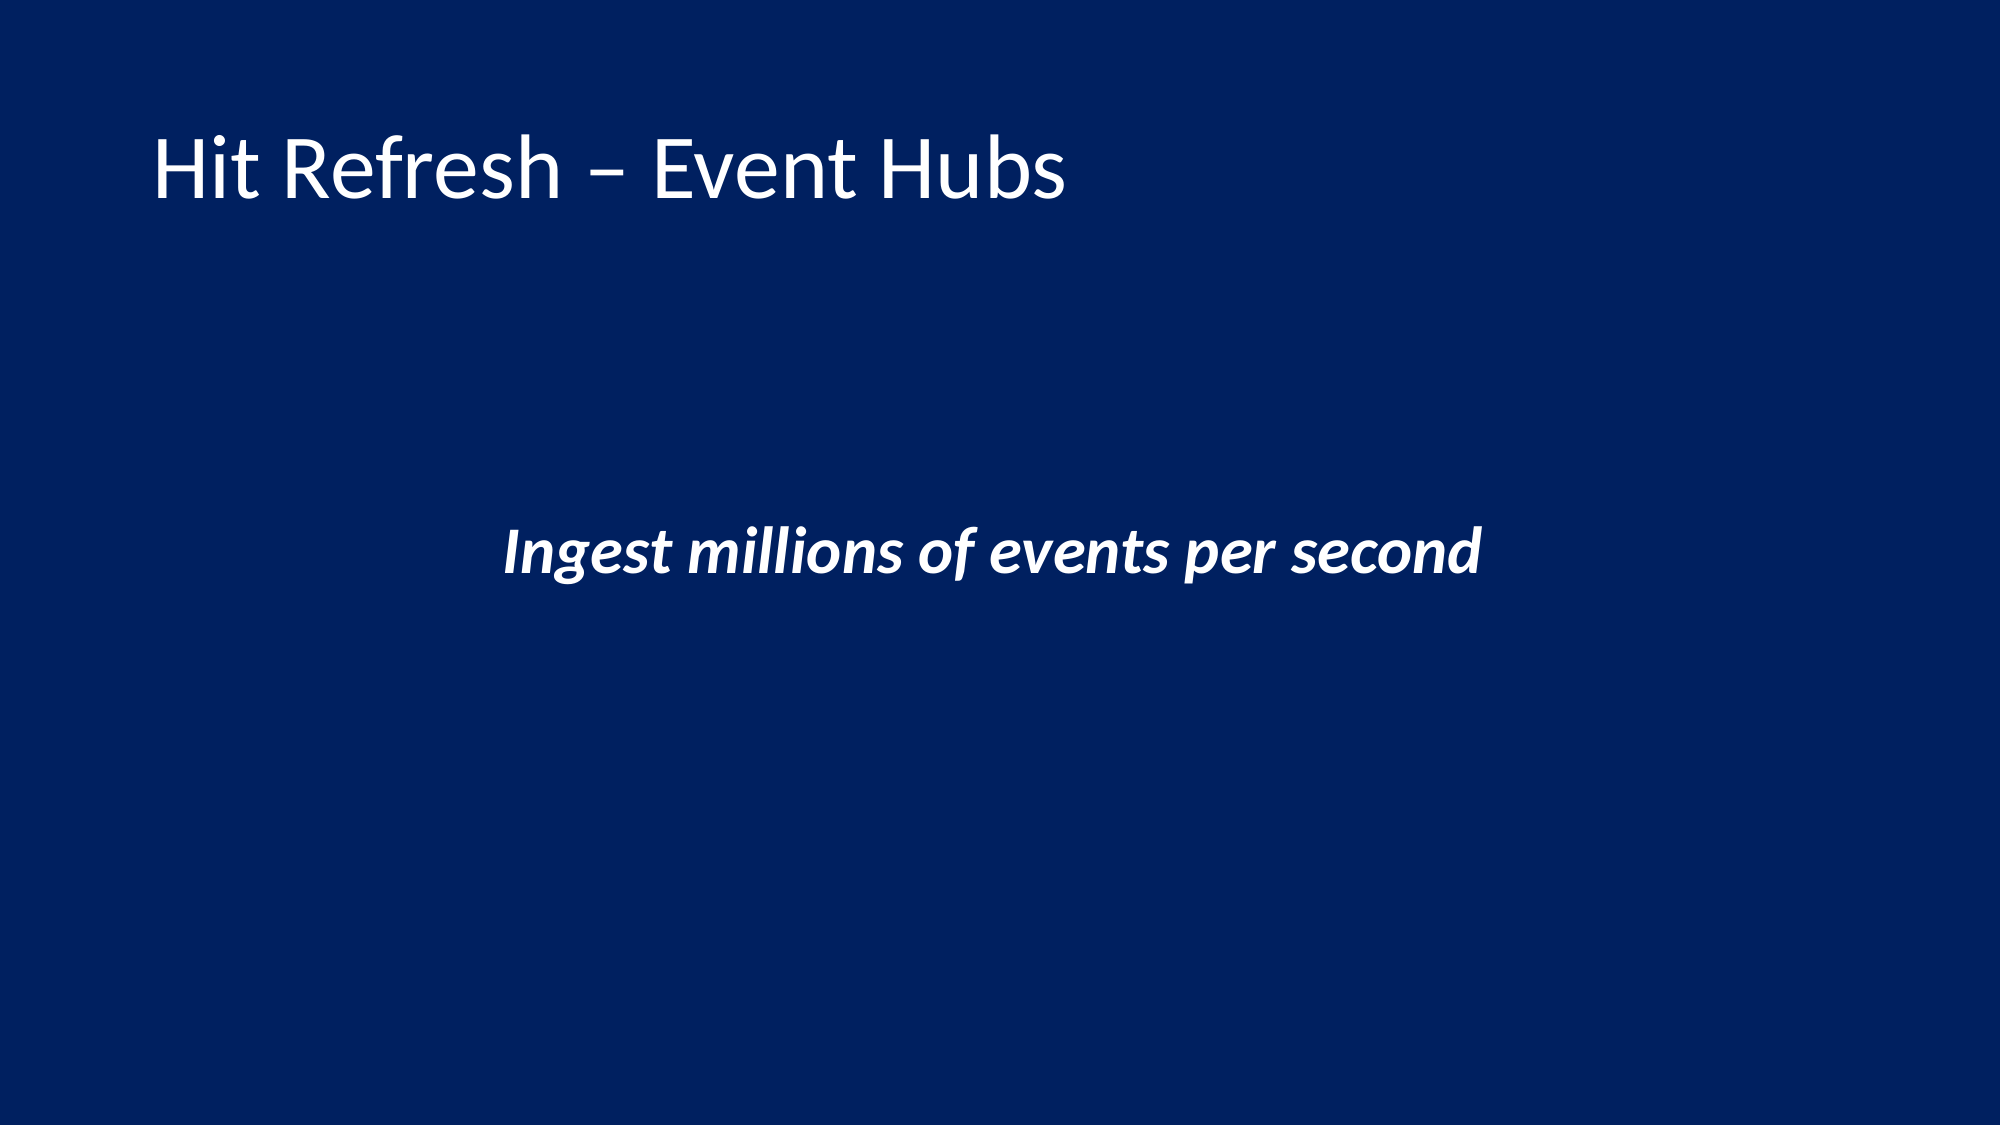

# Hit Refresh – Event Hubs
Ingest millions of events per second